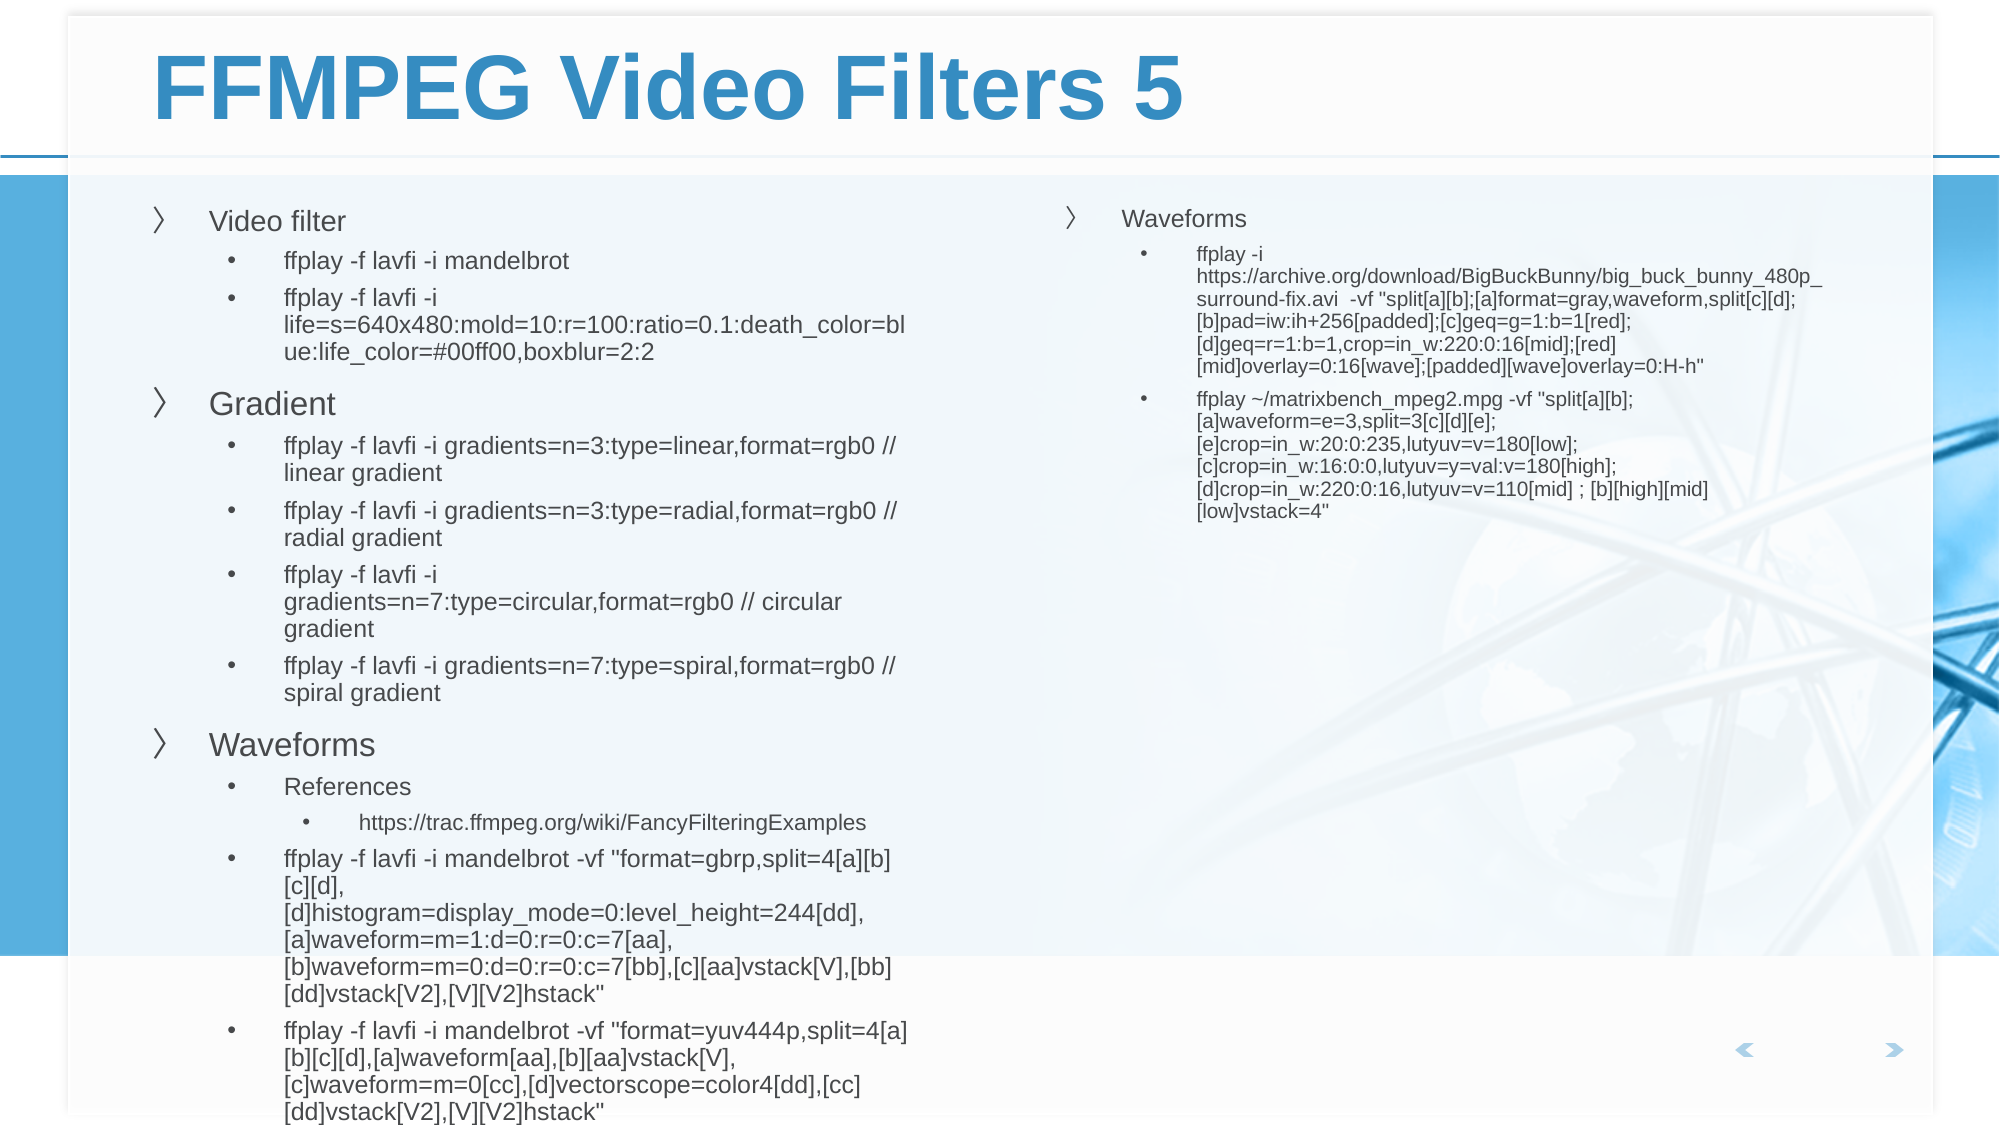

# FFMPEG Video Filters 5
Video filter
ffplay -f lavfi -i mandelbrot
ffplay -f lavfi -i life=s=640x480:mold=10:r=100:ratio=0.1:death_color=blue:life_color=#00ff00,boxblur=2:2
Gradient
ffplay -f lavfi -i gradients=n=3:type=linear,format=rgb0 // linear gradient
ffplay -f lavfi -i gradients=n=3:type=radial,format=rgb0 // radial gradient
ffplay -f lavfi -i gradients=n=7:type=circular,format=rgb0 // circular gradient
ffplay -f lavfi -i gradients=n=7:type=spiral,format=rgb0 // spiral gradient
Waveforms
References
https://trac.ffmpeg.org/wiki/FancyFilteringExamples
ffplay -f lavfi -i mandelbrot -vf "format=gbrp,split=4[a][b][c][d],[d]histogram=display_mode=0:level_height=244[dd],[a]waveform=m=1:d=0:r=0:c=7[aa],[b]waveform=m=0:d=0:r=0:c=7[bb],[c][aa]vstack[V],[bb][dd]vstack[V2],[V][V2]hstack"
ffplay -f lavfi -i mandelbrot -vf "format=yuv444p,split=4[a][b][c][d],[a]waveform[aa],[b][aa]vstack[V],[c]waveform=m=0[cc],[d]vectorscope=color4[dd],[cc][dd]vstack[V2],[V][V2]hstack"

Waveforms
ffplay -i https://archive.org/download/BigBuckBunny/big_buck_bunny_480p_surround-fix.avi  -vf "split[a][b];[a]format=gray,waveform,split[c][d];[b]pad=iw:ih+256[padded];[c]geq=g=1:b=1[red];[d]geq=r=1:b=1,crop=in_w:220:0:16[mid];[red][mid]overlay=0:16[wave];[padded][wave]overlay=0:H-h"
ffplay ~/matrixbench_mpeg2.mpg -vf "split[a][b];[a]waveform=e=3,split=3[c][d][e];[e]crop=in_w:20:0:235,lutyuv=v=180[low];[c]crop=in_w:16:0:0,lutyuv=y=val:v=180[high];[d]crop=in_w:220:0:16,lutyuv=v=110[mid] ; [b][high][mid][low]vstack=4"